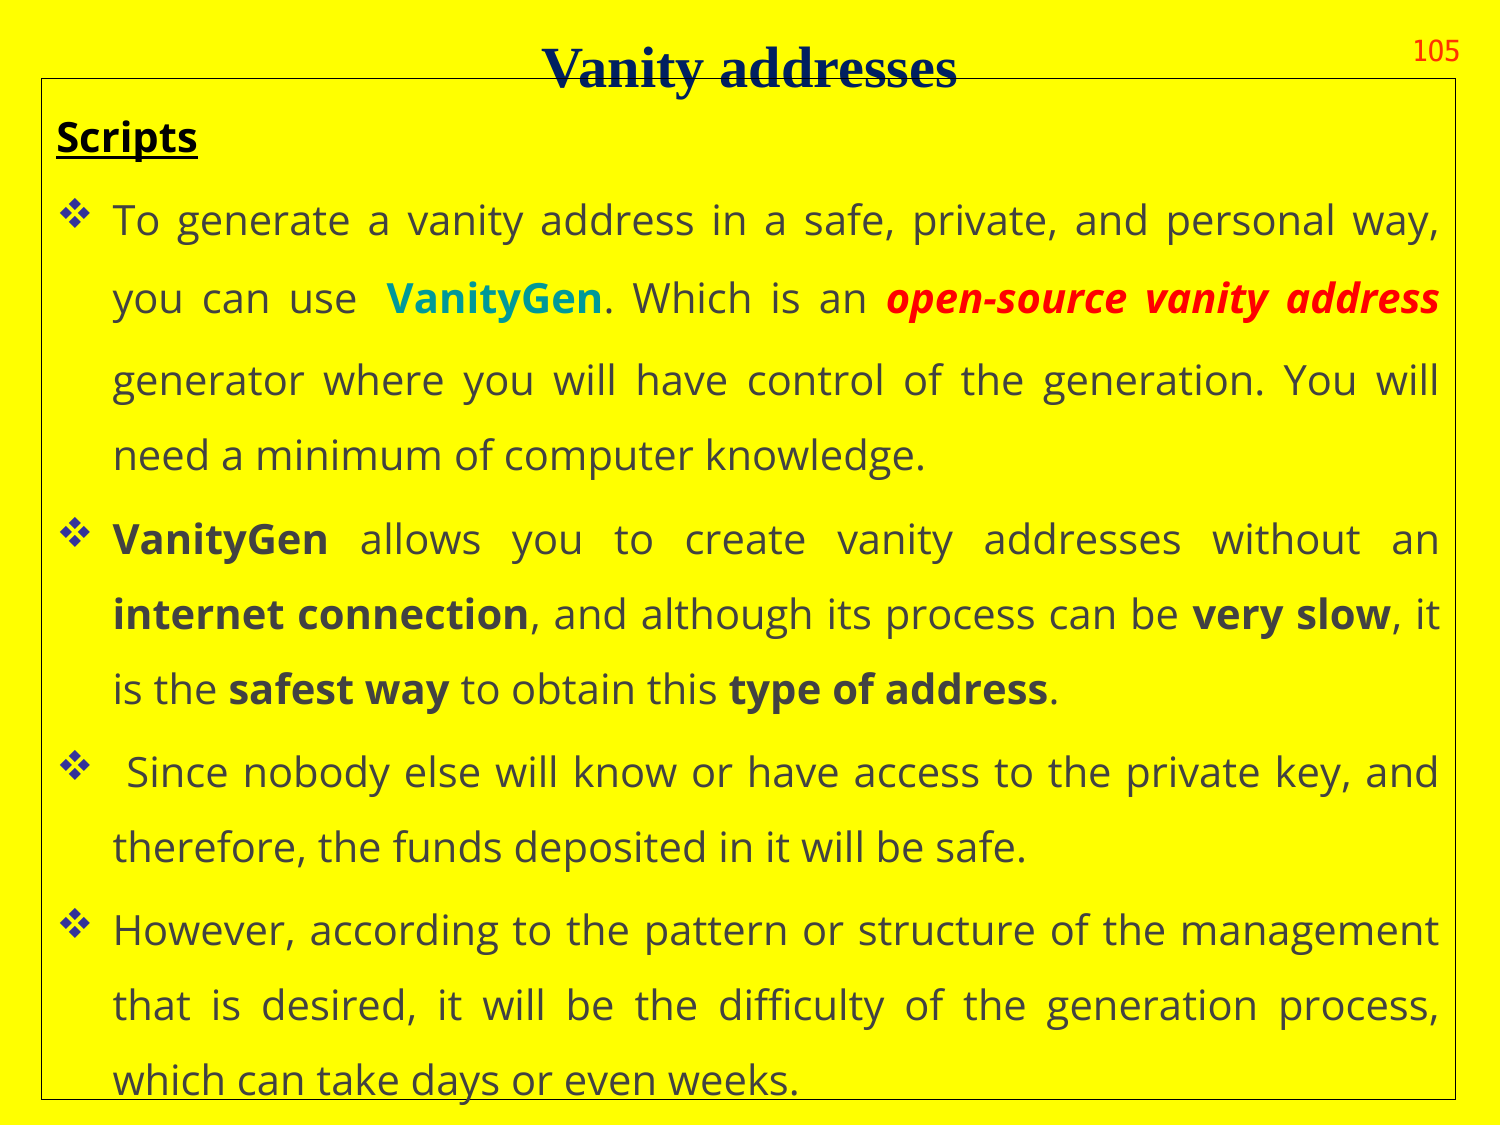

# Vanity addresses
105
Scripts
To generate a vanity address in a safe, private, and personal way, you can use  VanityGen. Which is an open-source vanity address generator where you will have control of the generation. You will need a minimum of computer knowledge.
VanityGen allows you to create vanity addresses without an internet connection, and although its process can be very slow, it is the safest way to obtain this type of address.
 Since nobody else will know or have access to the private key, and therefore, the funds deposited in it will be safe.
However, according to the pattern or structure of the management that is desired, it will be the difficulty of the generation process, which can take days or even weeks.